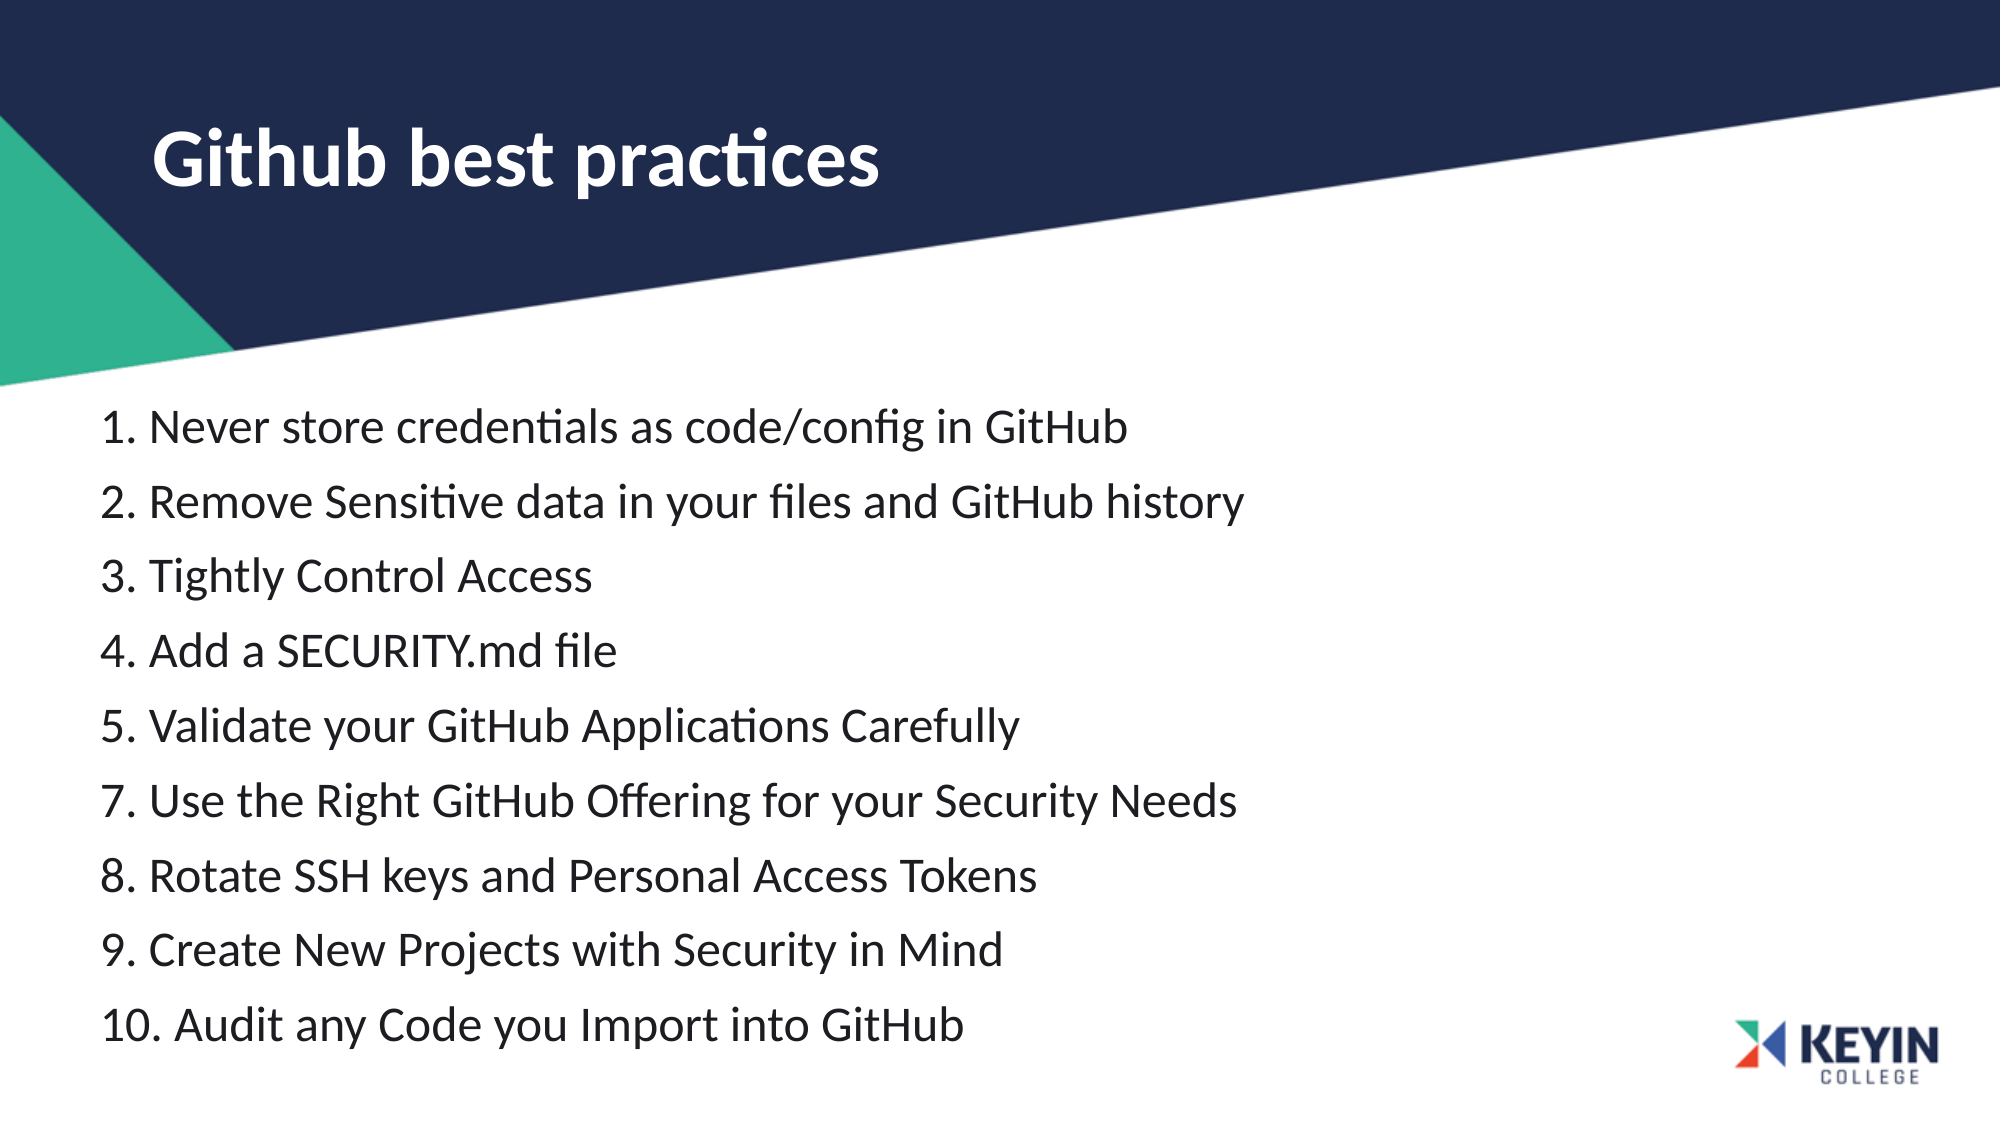

# Github best practices
1. Never store credentials as code/config in GitHub
2. Remove Sensitive data in your files and GitHub history
3. Tightly Control Access
4. Add a SECURITY.md file
5. Validate your GitHub Applications Carefully
7. Use the Right GitHub Offering for your Security Needs
8. Rotate SSH keys and Personal Access Tokens
9. Create New Projects with Security in Mind
10. Audit any Code you Import into GitHub